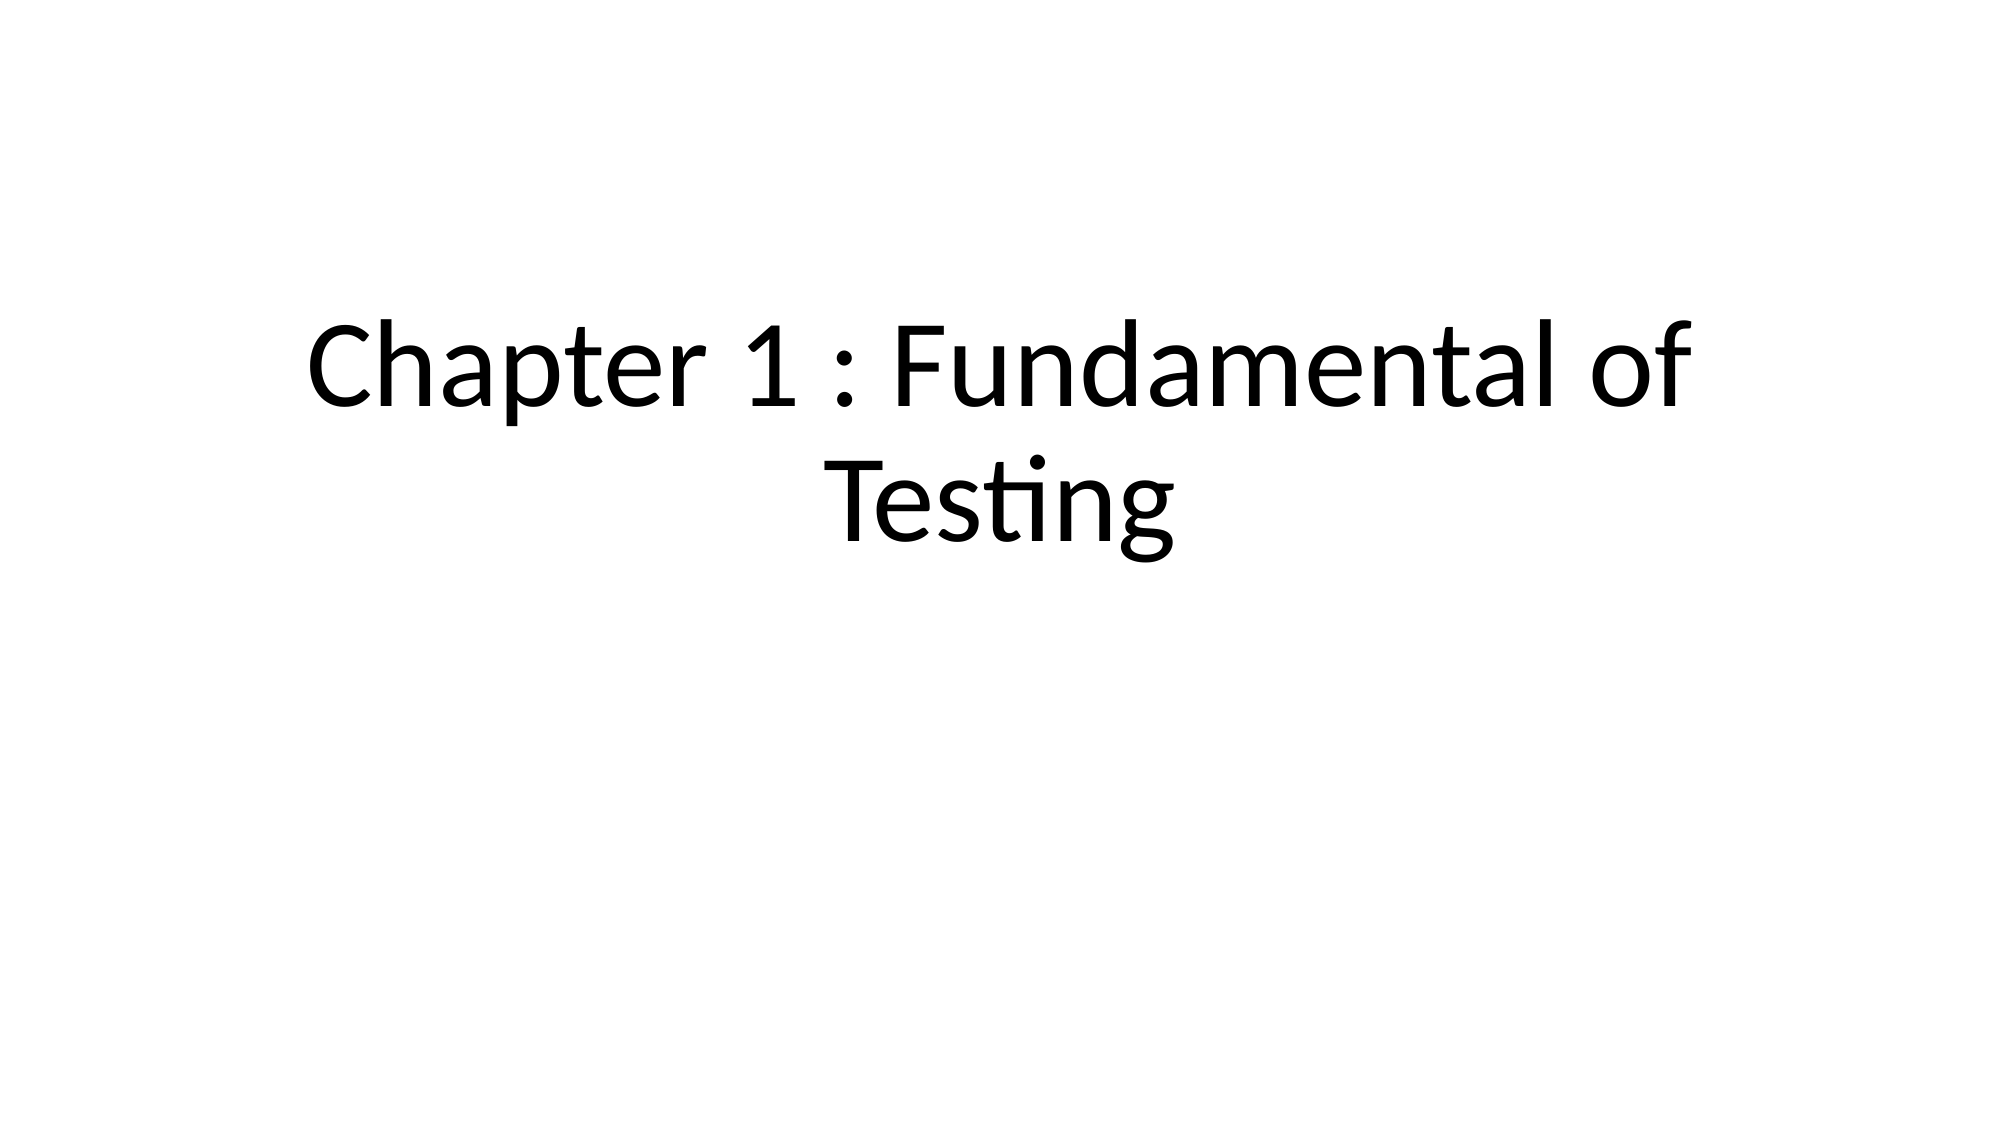

# Chapter 1 : Fundamental of Testing